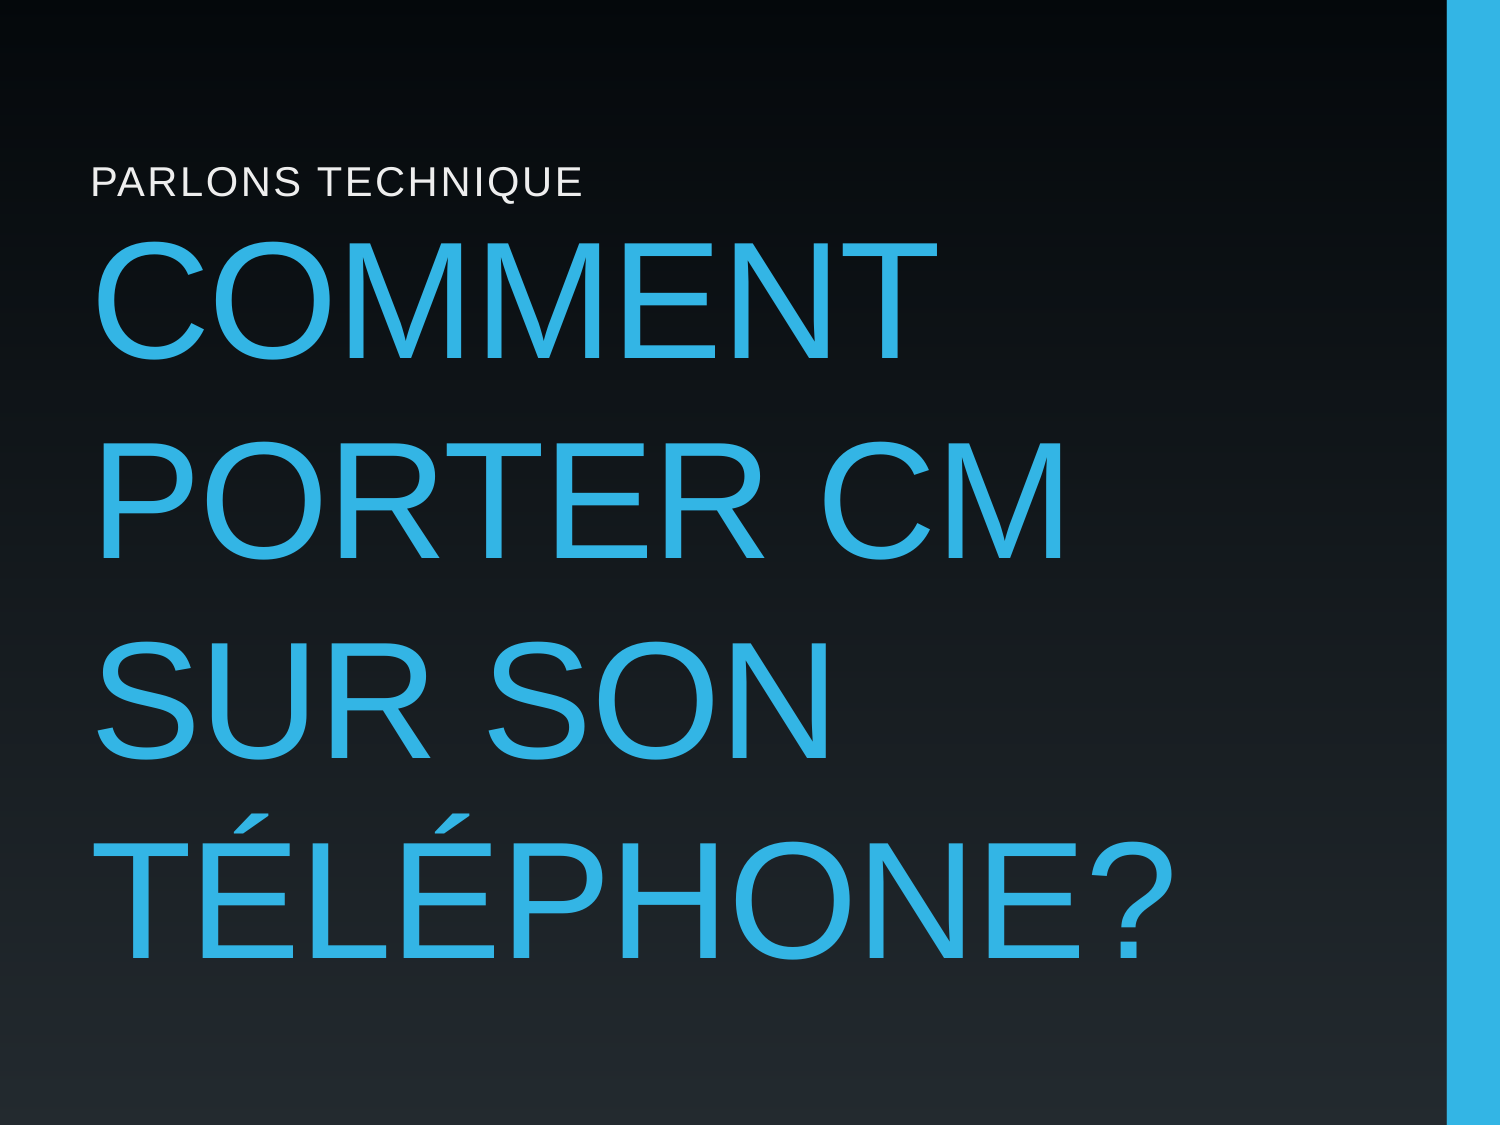

Parlons technique
# Comment porter Cm sur son téléphone?